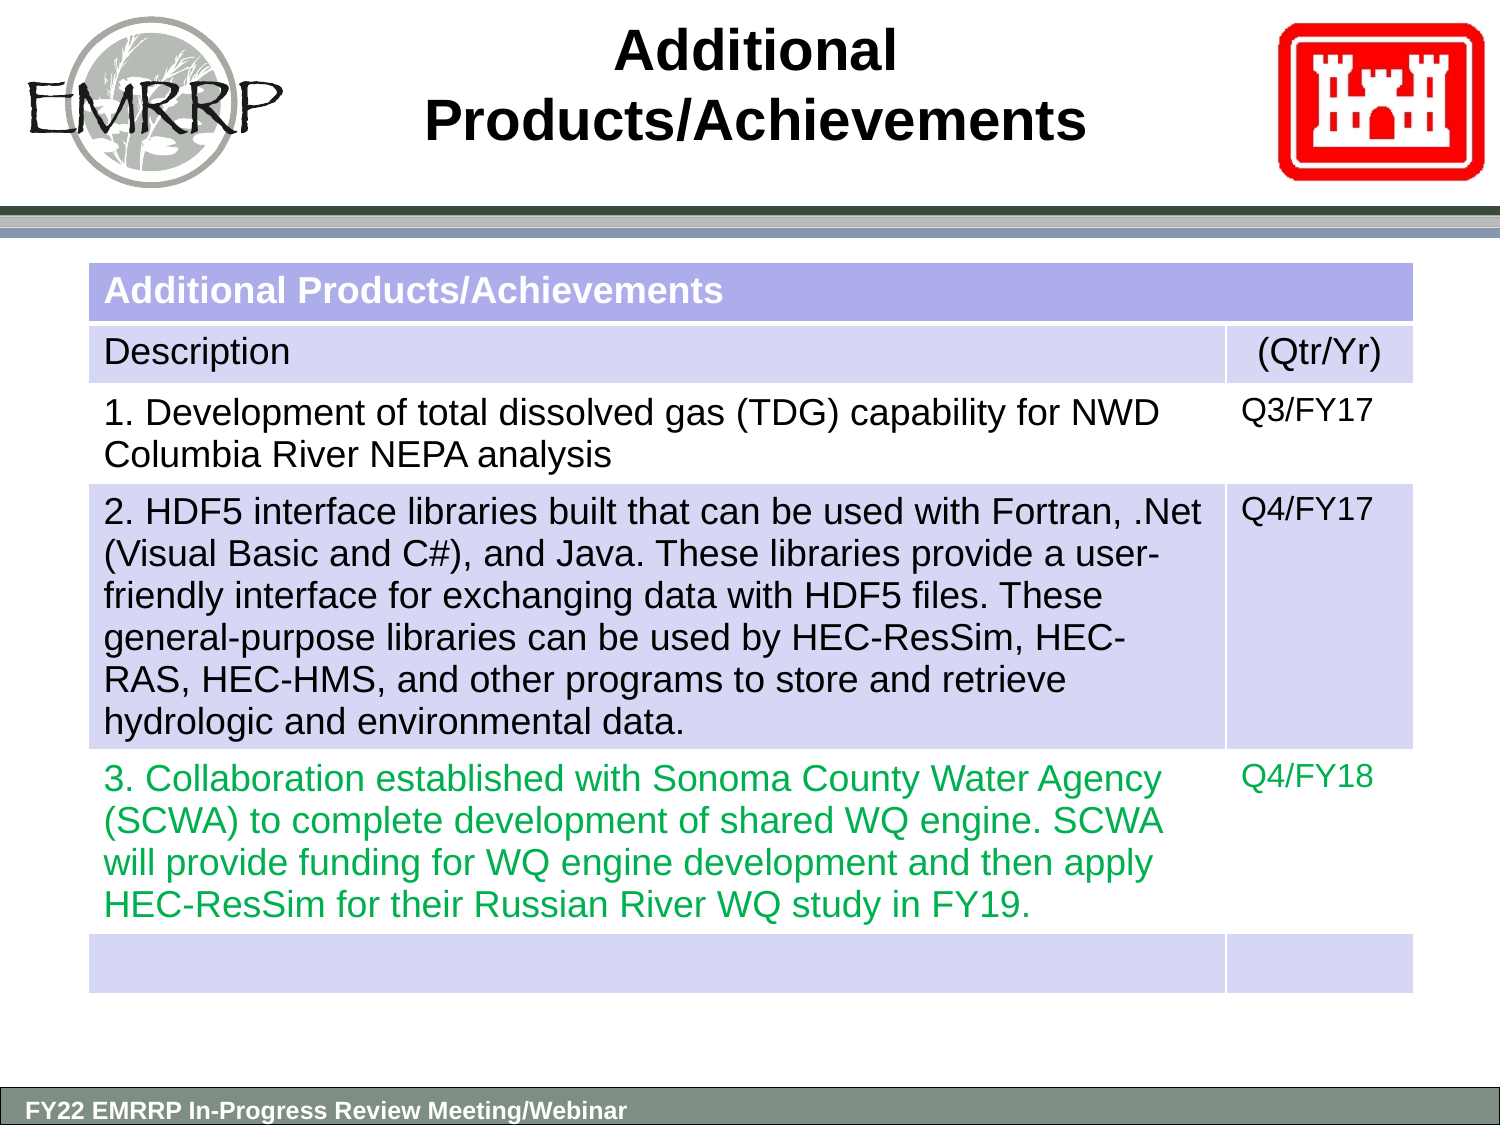

# Additional Products/Achievements
| Additional Products/Achievements |  |
| --- | --- |
| Description | (Qtr/Yr) |
| 1. Development of total dissolved gas (TDG) capability for NWD Columbia River NEPA analysis | Q3/FY17 |
| 2. HDF5 interface libraries built that can be used with Fortran, .Net (Visual Basic and C#), and Java. These libraries provide a user-friendly interface for exchanging data with HDF5 files. These general-purpose libraries can be used by HEC-ResSim, HEC-RAS, HEC-HMS, and other programs to store and retrieve hydrologic and environmental data. | Q4/FY17 |
| 3. Collaboration established with Sonoma County Water Agency (SCWA) to complete development of shared WQ engine. SCWA will provide funding for WQ engine development and then apply HEC-ResSim for their Russian River WQ study in FY19. | Q4/FY18 |
|  |  |